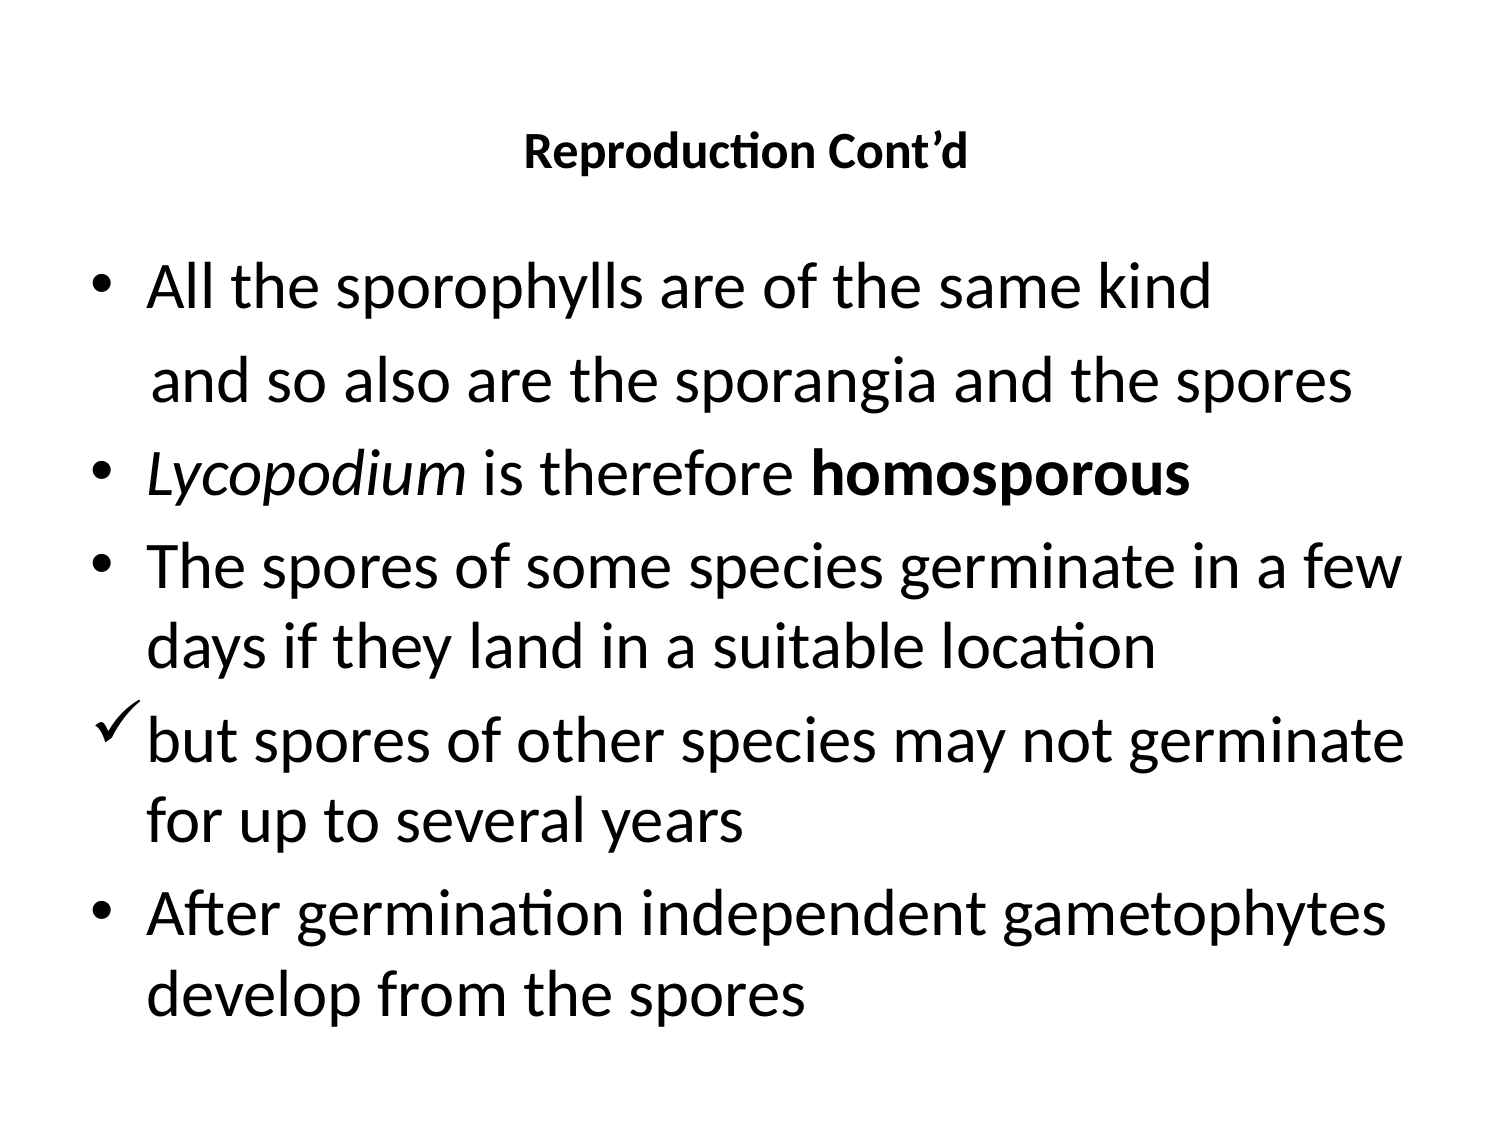

# Reproduction Cont’d
All the sporophylls are of the same kind
    and so also are the sporangia and the spores
Lycopodium is therefore homosporous
The spores of some species germinate in a few days if they land in a suitable location
but spores of other species may not germinate for up to several years
After germination independent gametophytes develop from the spores